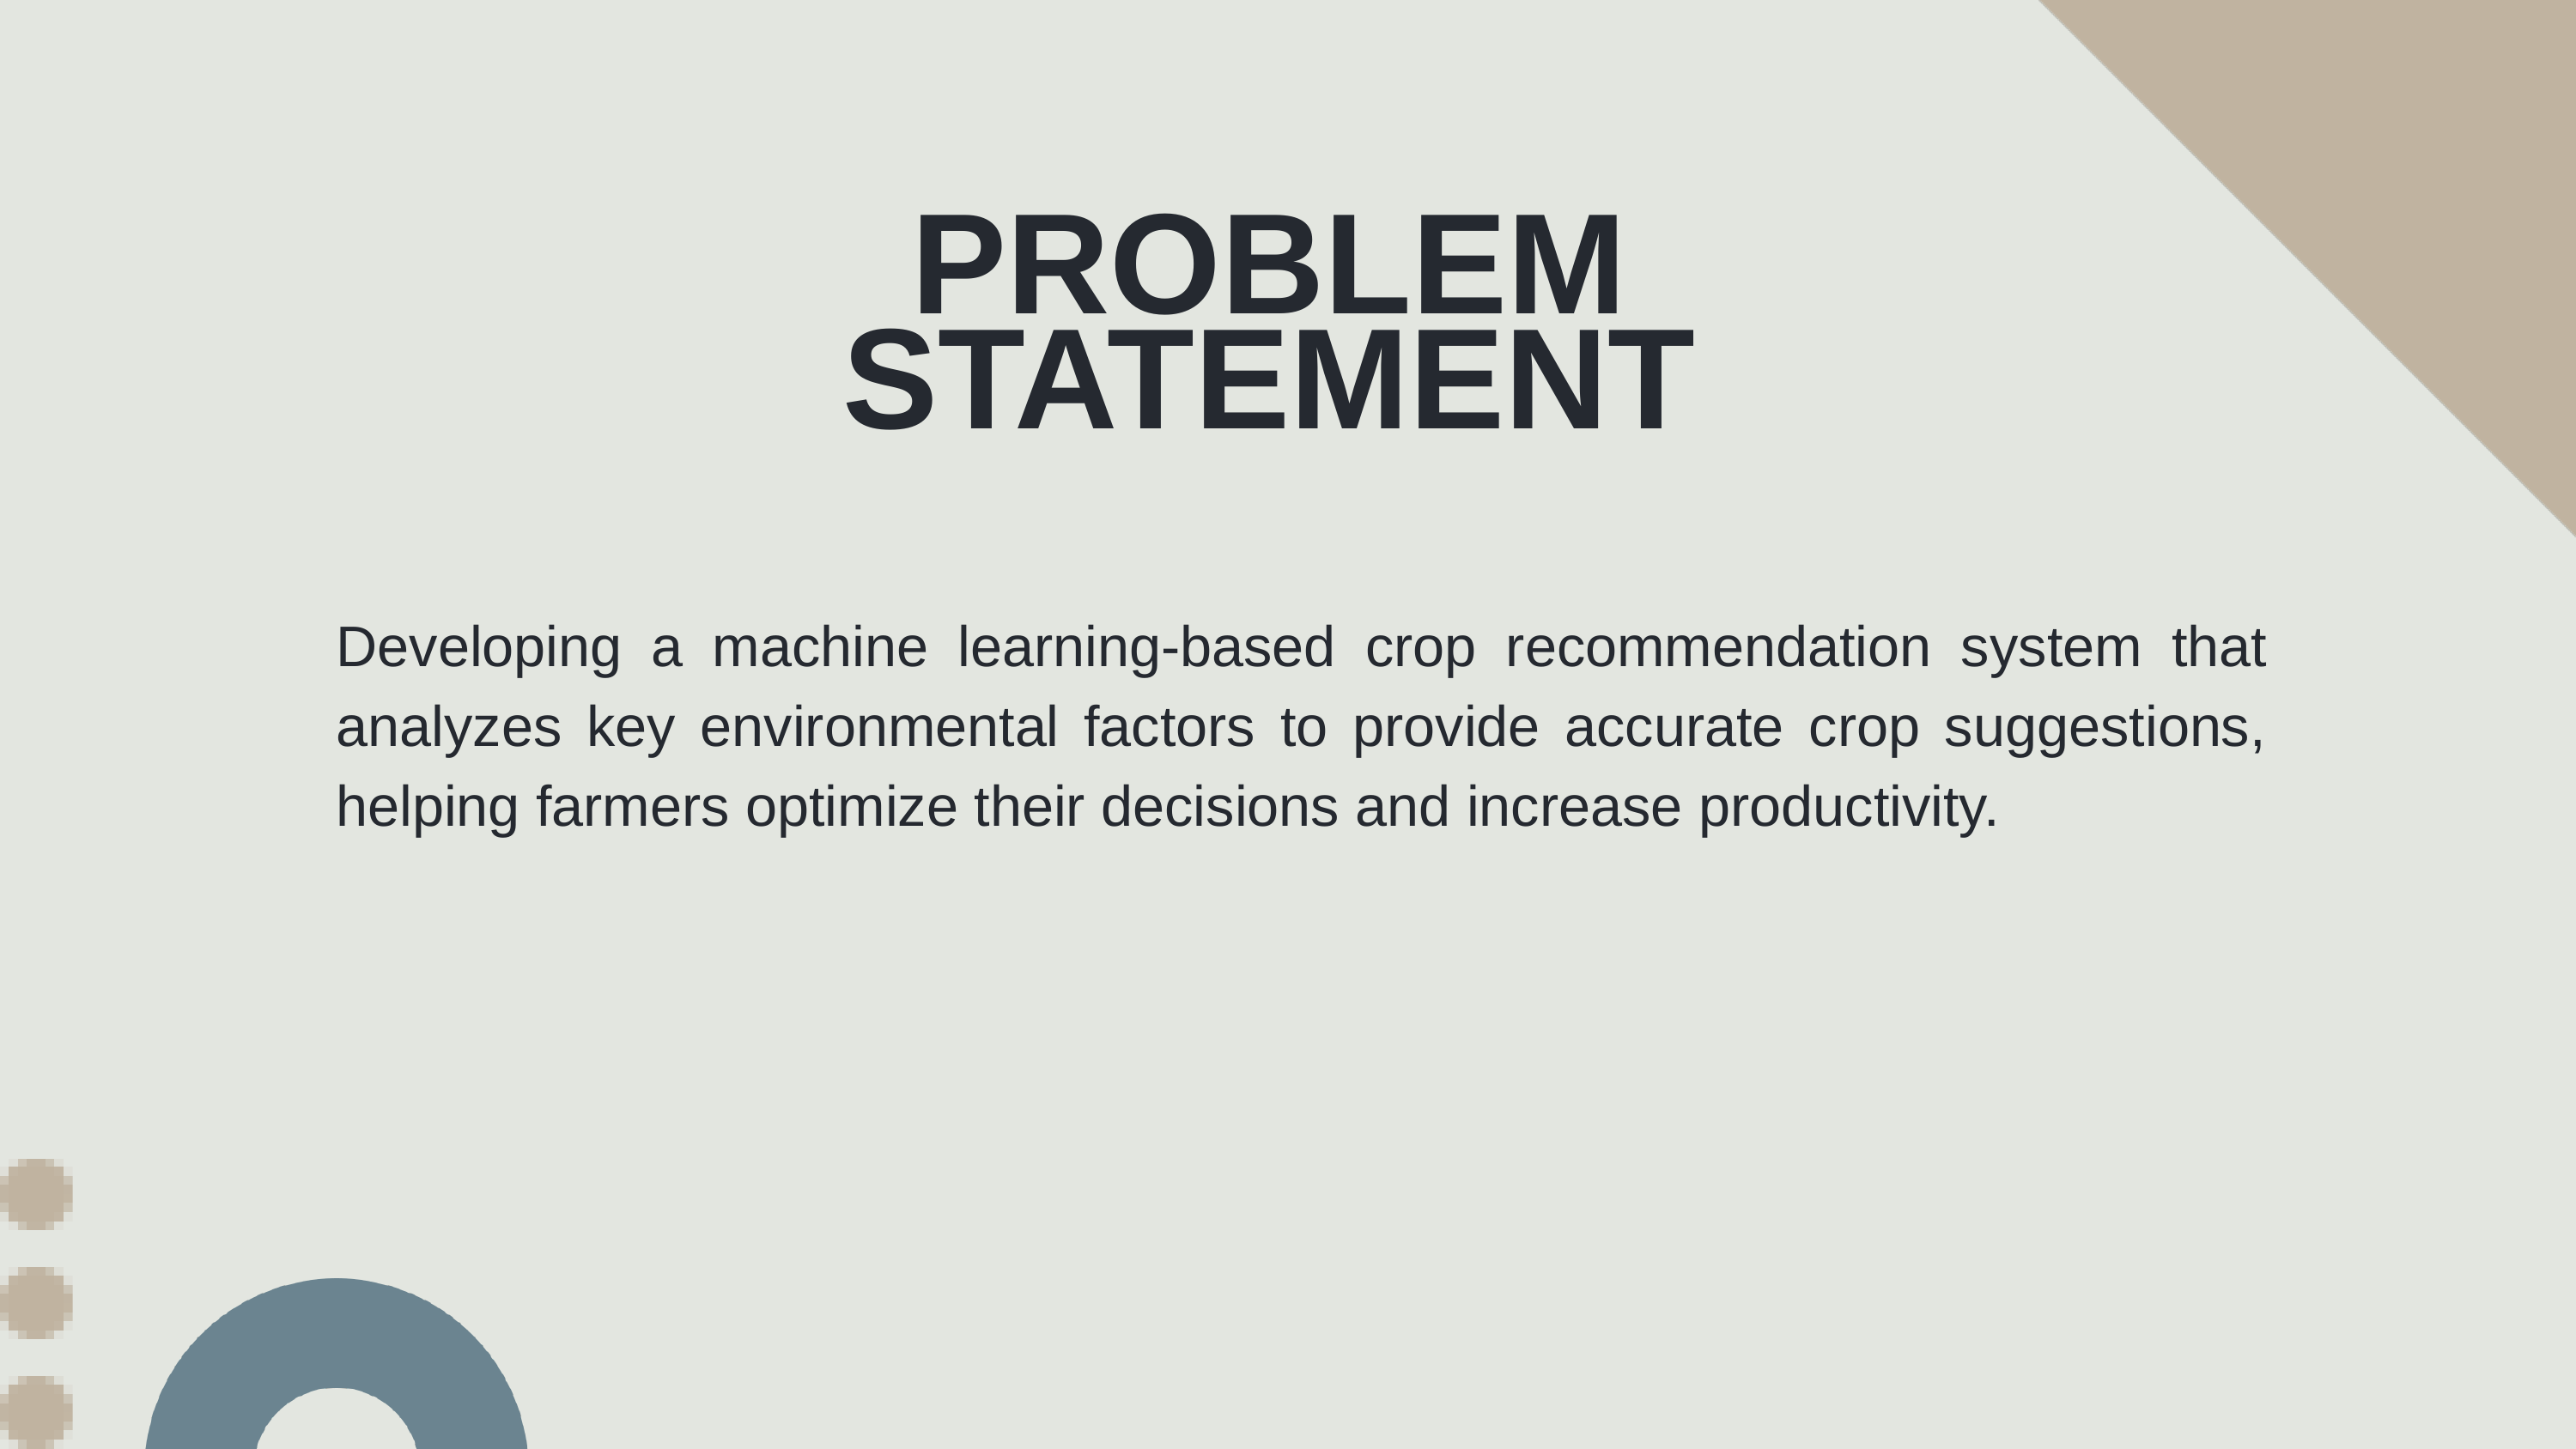

PROBLEM STATEMENT
Developing a machine learning-based crop recommendation system that analyzes key environmental factors to provide accurate crop suggestions, helping farmers optimize their decisions and increase productivity.